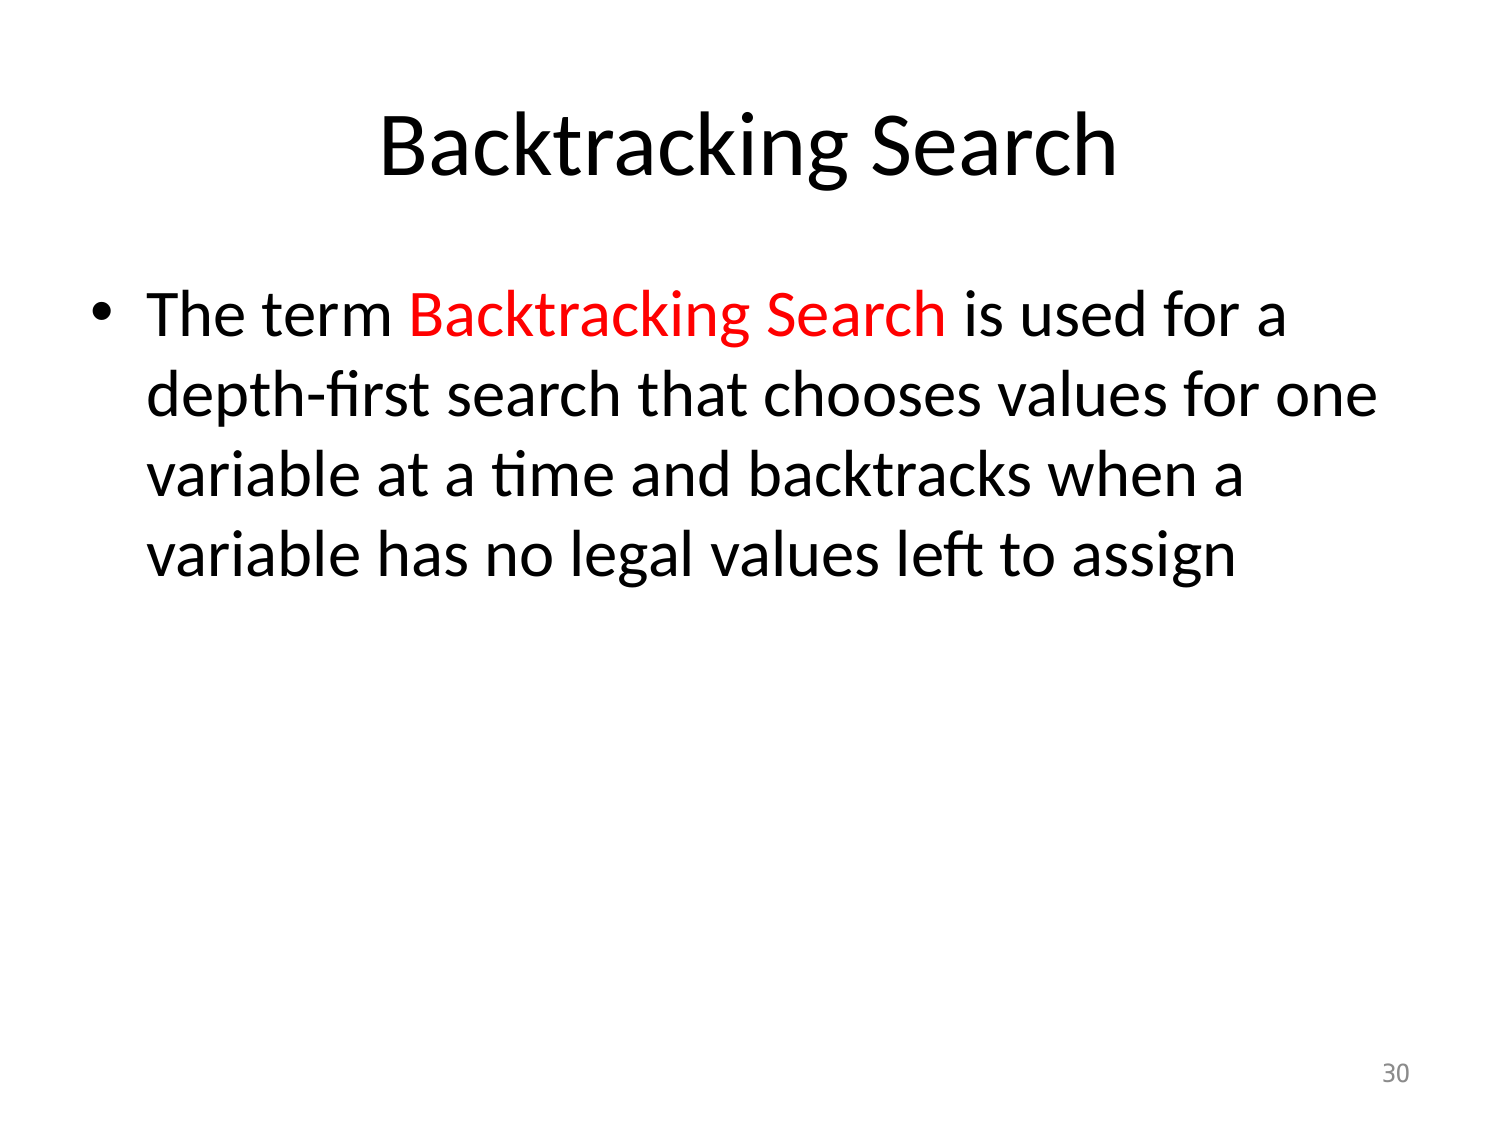

# Backtracking Search
The term Backtracking Search is used for a depth-first search that chooses values for one variable at a time and backtracks when a variable has no legal values left to assign
30